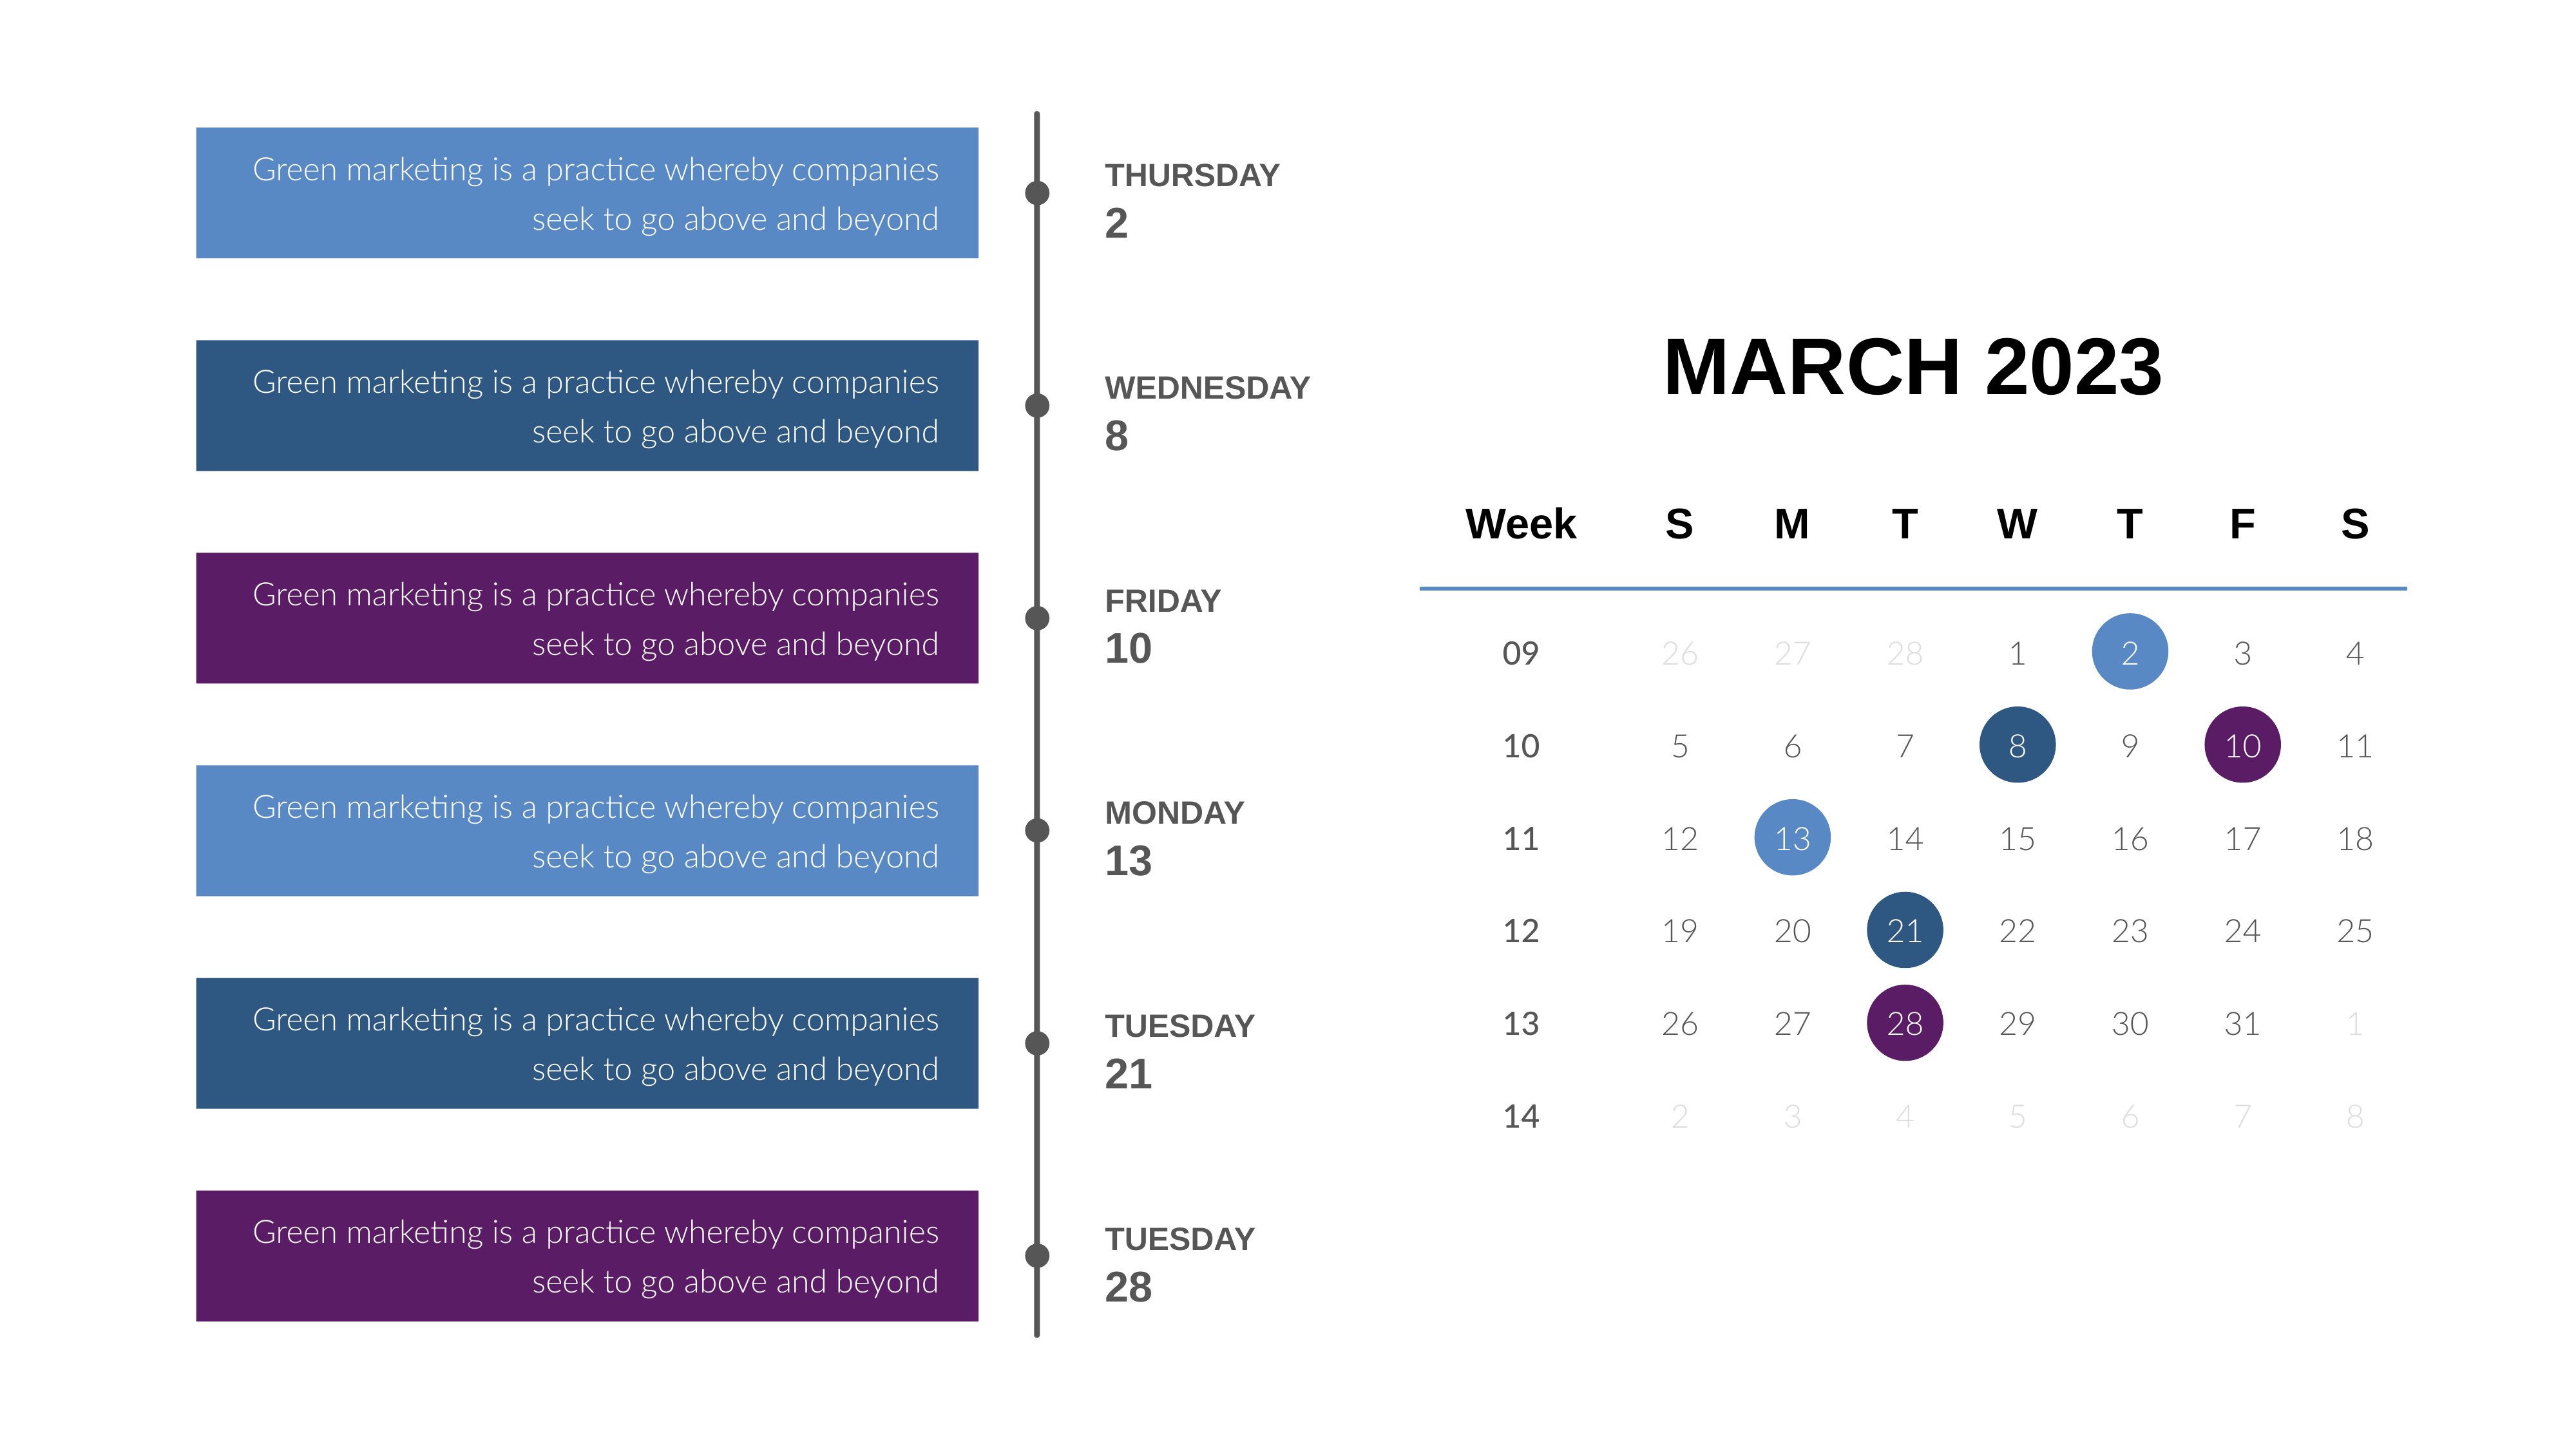

THURSDAY
2
Green marketing is a practice whereby companies seek to go above and beyond

MARCH 2023

WEDNESDAY
8
Green marketing is a practice whereby companies seek to go above and beyond

Week
S
M
T
W
T
F
S

09
26
27
28
1
2
3
4

10
5
6
7
8
9
10
11

11
12
13
14
15
16
17
18

12
19
20
21
22
23
24
25

13
26
27
28
29
30
31
1
14
2
3
4
5
6
7
8

FRIDAY
10
Green marketing is a practice whereby companies seek to go above and beyond

MONDAY
13
Green marketing is a practice whereby companies seek to go above and beyond

TUESDAY
21
Green marketing is a practice whereby companies seek to go above and beyond

TUESDAY
28
Green marketing is a practice whereby companies seek to go above and beyond